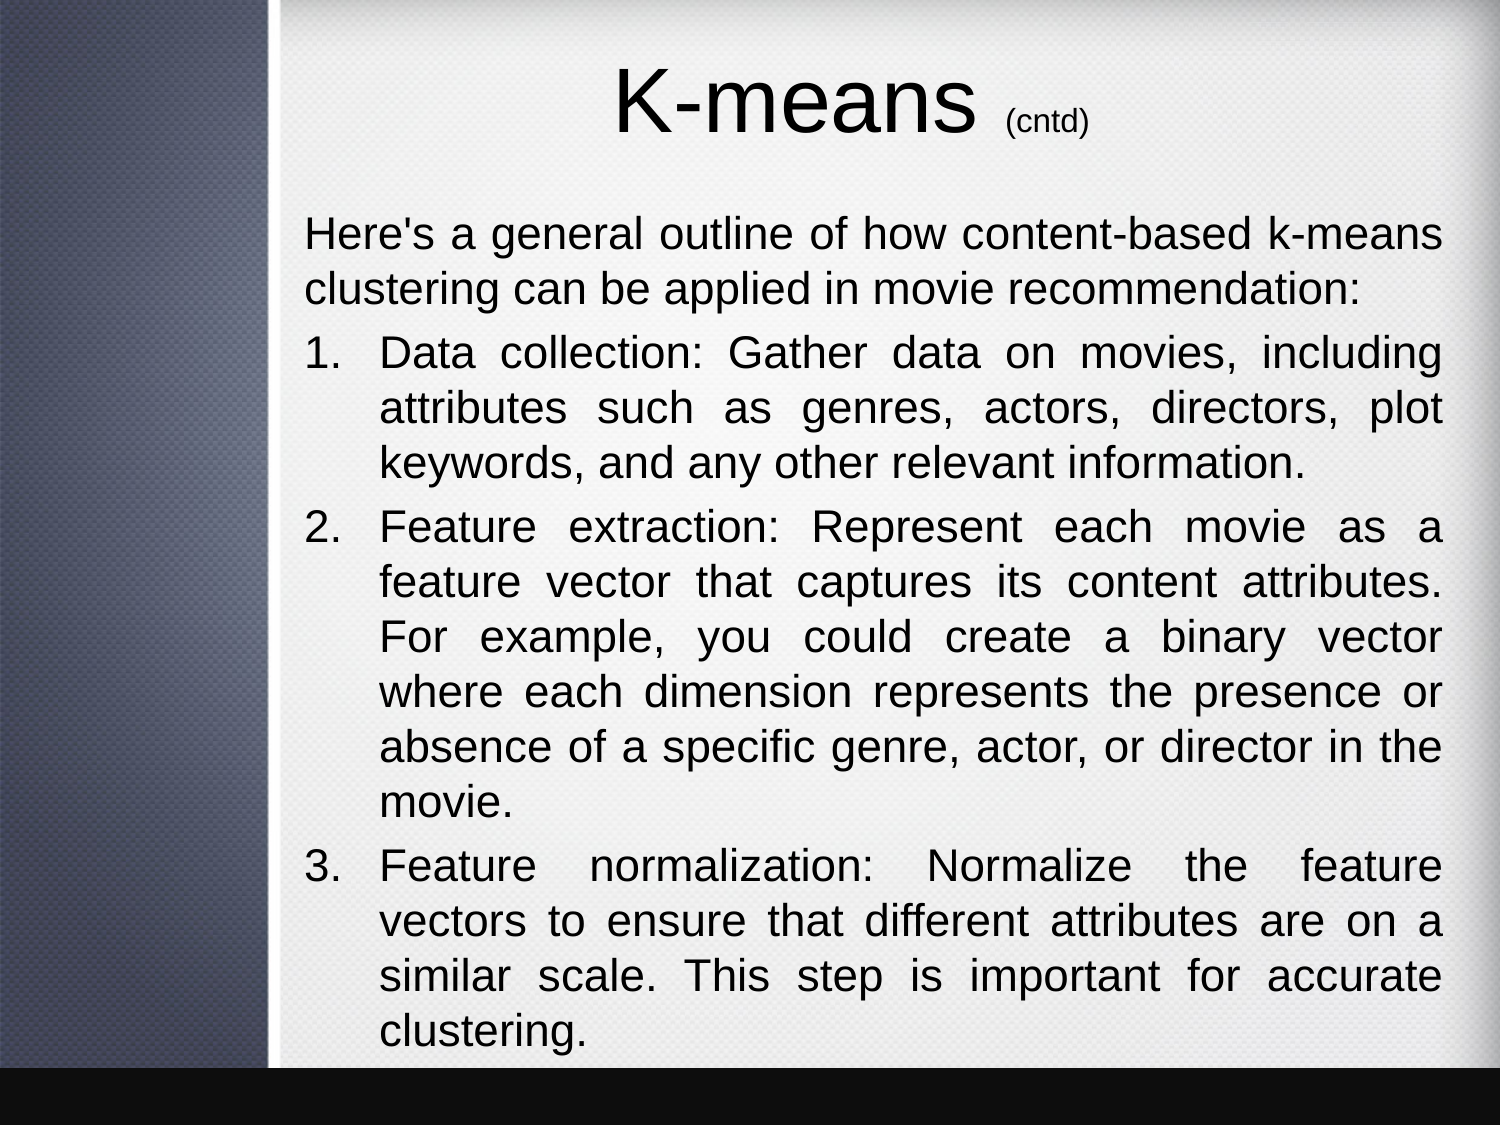

# K-means (cntd)
Here's a general outline of how content-based k-means clustering can be applied in movie recommendation:
Data collection: Gather data on movies, including attributes such as genres, actors, directors, plot keywords, and any other relevant information.
Feature extraction: Represent each movie as a feature vector that captures its content attributes. For example, you could create a binary vector where each dimension represents the presence or absence of a specific genre, actor, or director in the movie.
Feature normalization: Normalize the feature vectors to ensure that different attributes are on a similar scale. This step is important for accurate clustering.